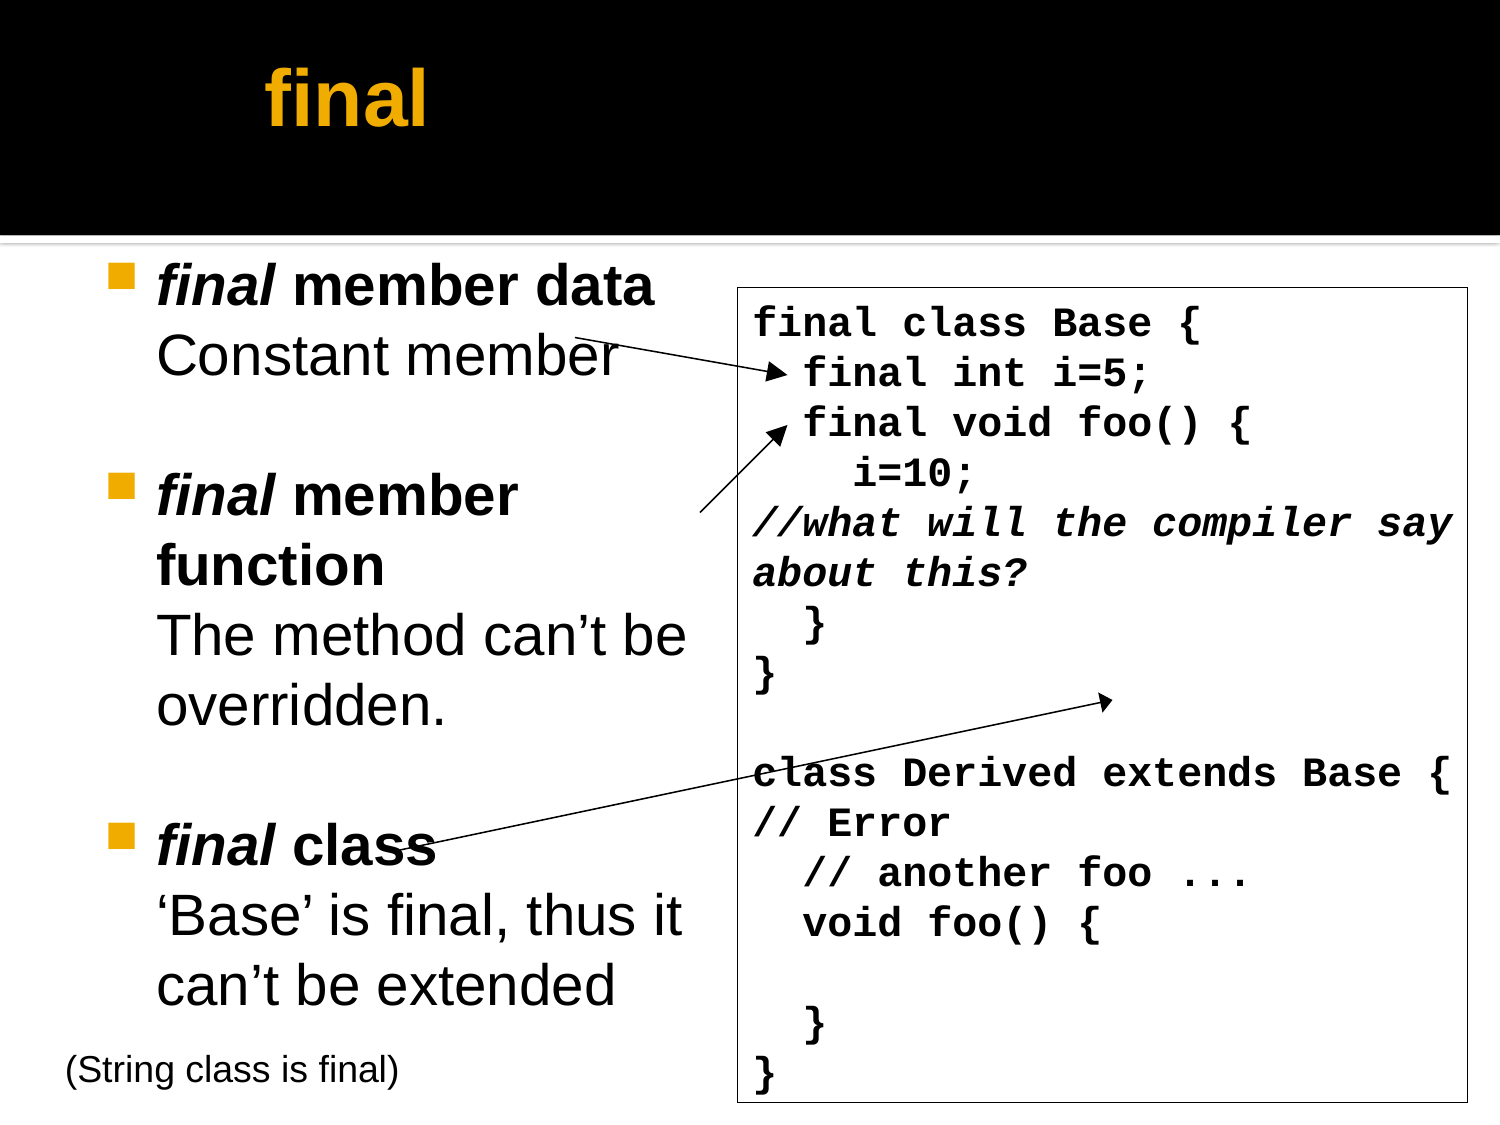

# final

final member data
Constant member

final member function
The method can’t be
overridden.

final class
‘Base’ is final, thus it can’t be extended
final class Base {
  final int i=5;
  final void foo() {
    i=10;
//what will the compiler say about this?
  }
}

class Derived extends Base { // Error
  // another foo ...
  void foo() {

  }
}

(String class is final)